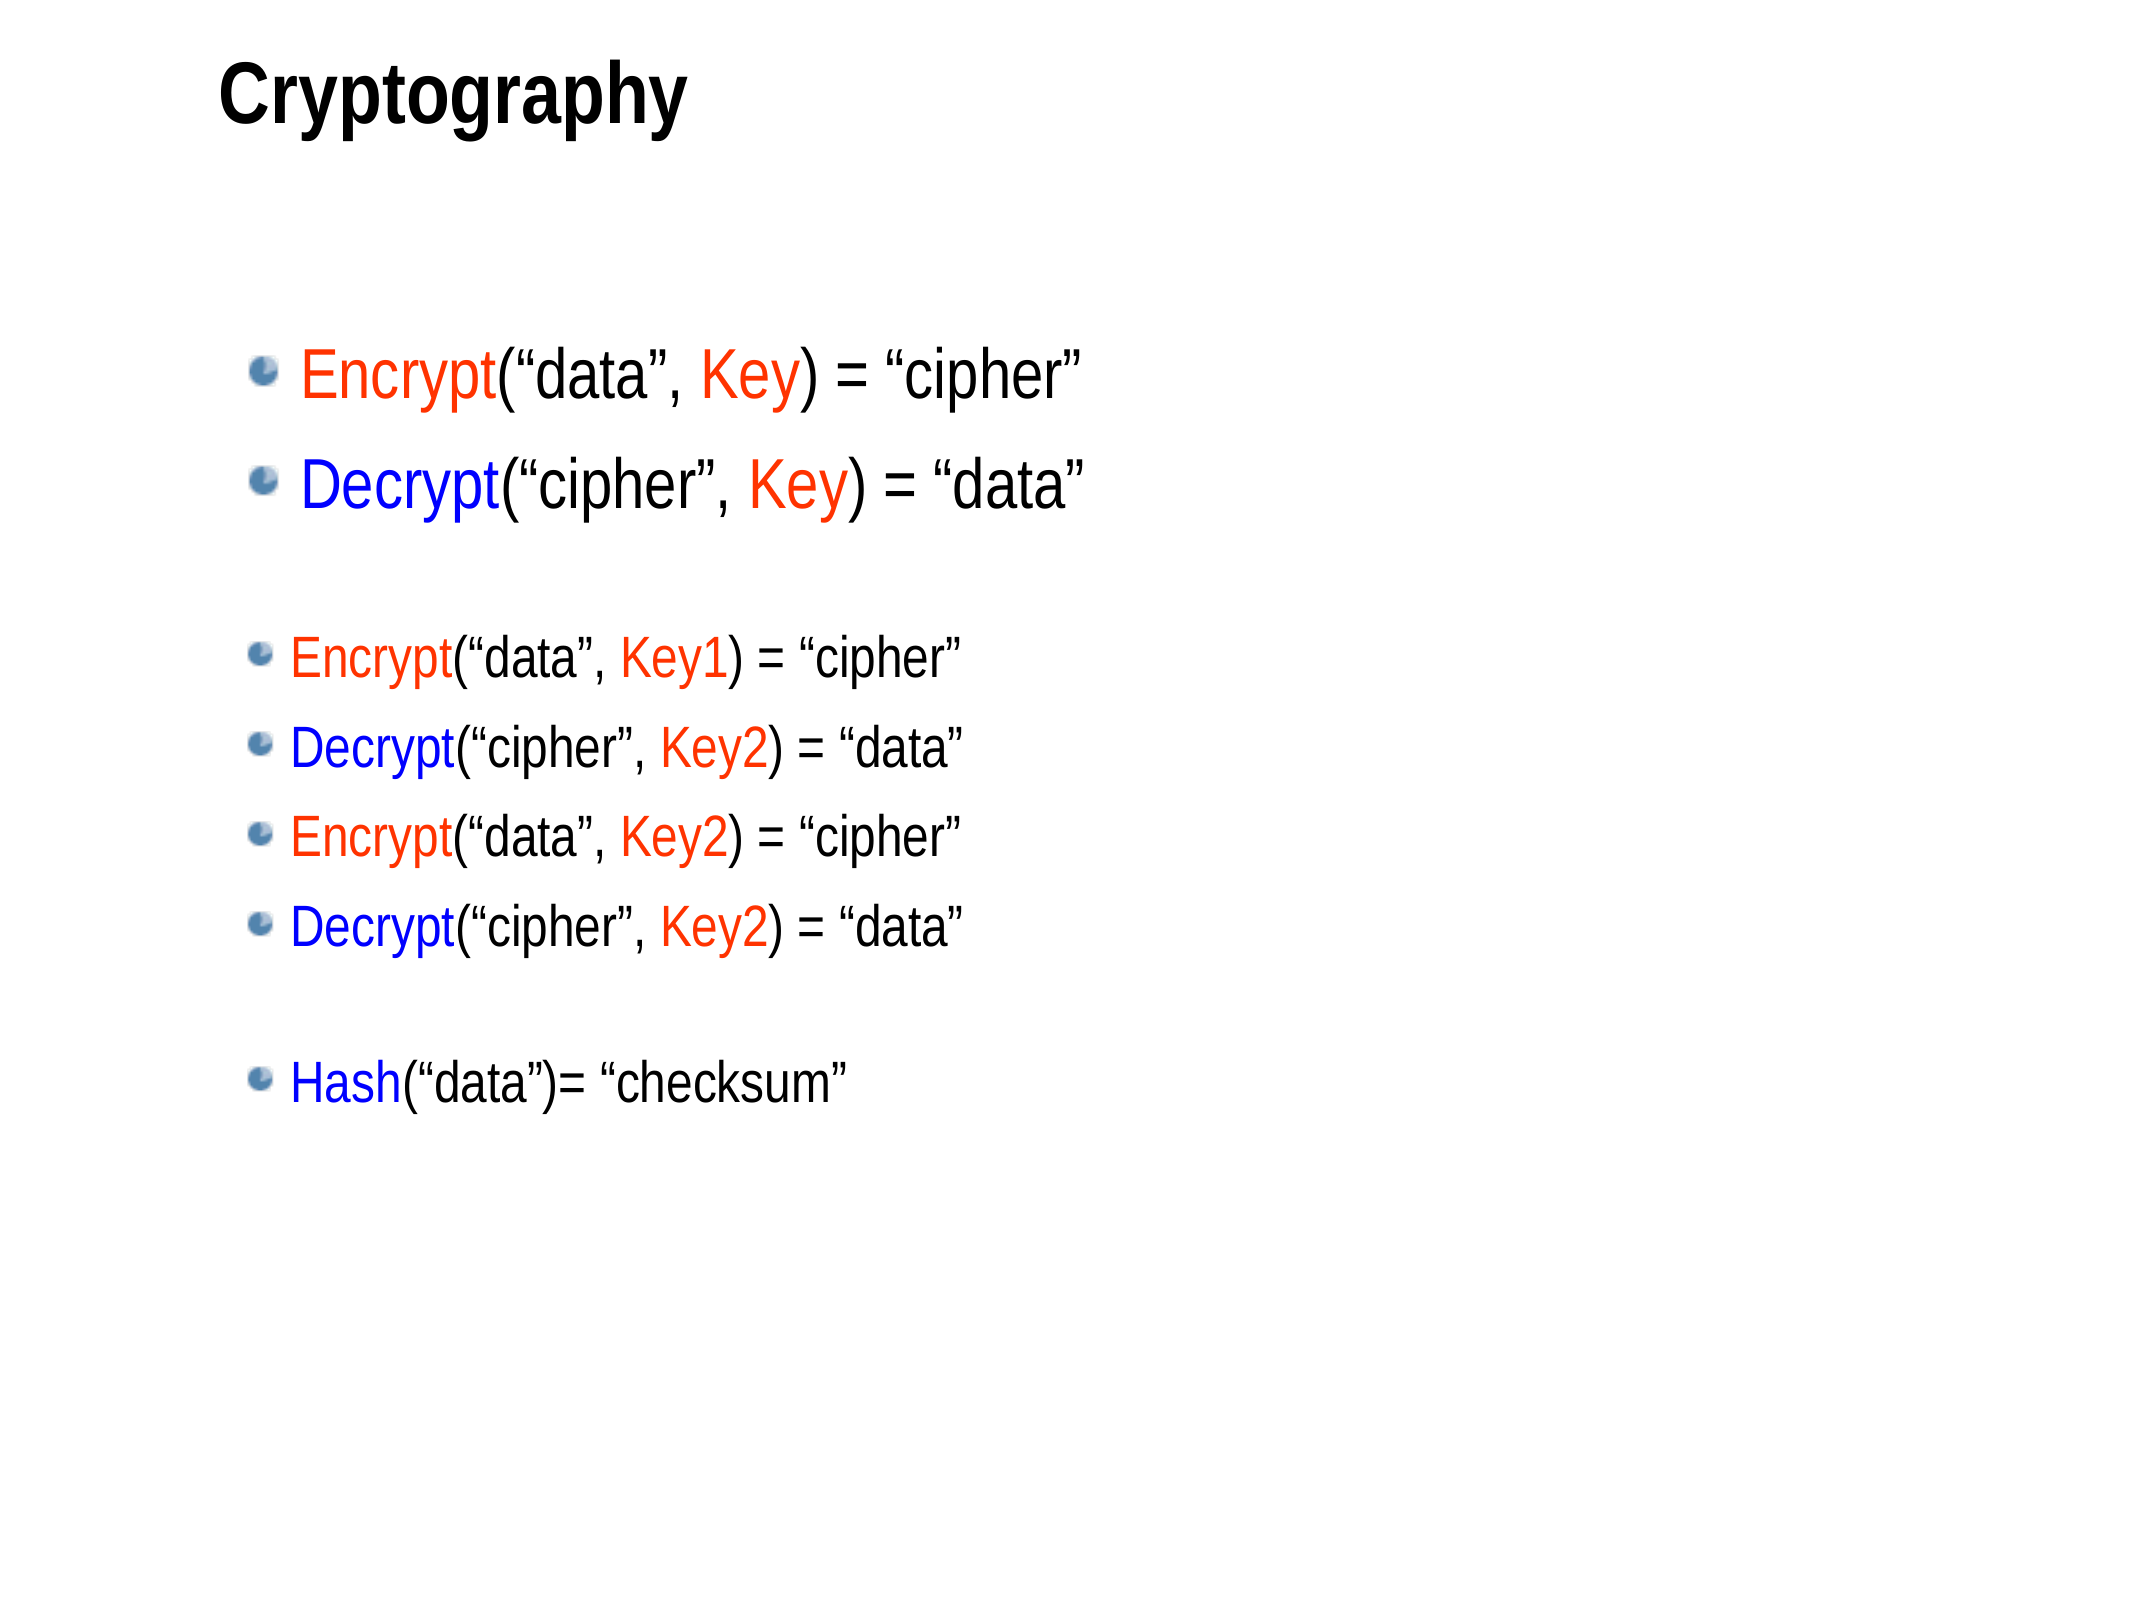

Cryptography
Encrypt(“data”, Key) = “cipher”
Decrypt(“cipher”, Key) = “data”
Encrypt(“data”, Key1) = “cipher”
Decrypt(“cipher”, Key2) = “data”
Encrypt(“data”, Key2) = “cipher”
Decrypt(“cipher”, Key2) = “data”
Hash(“data”)= “checksum”